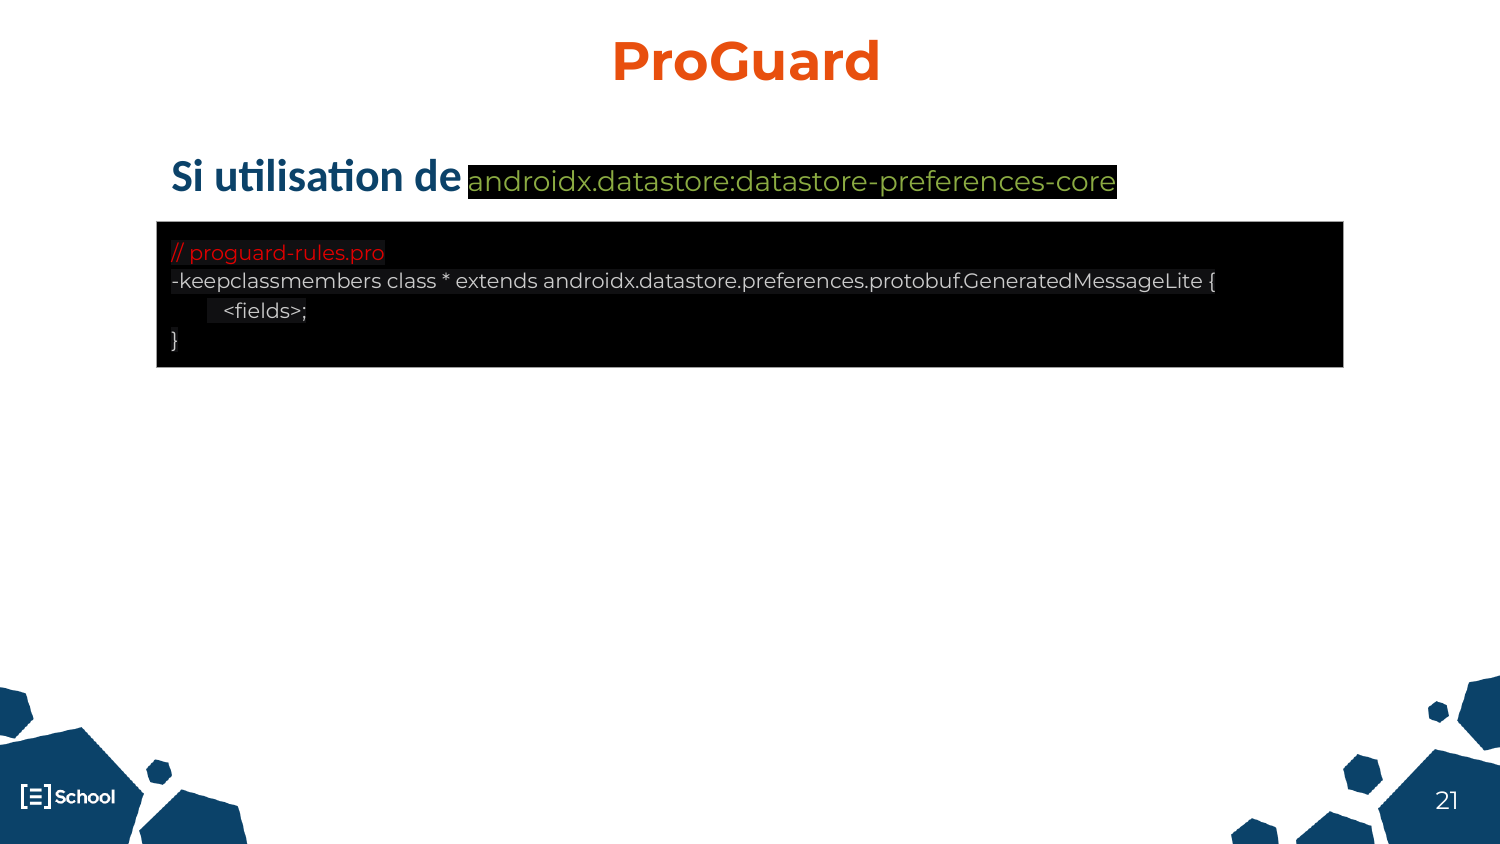

ProGuard
Si utilisation de androidx.datastore:datastore-preferences-core
| // proguard-rules.pro -keepclassmembers class \* extends androidx.datastore.preferences.protobuf.GeneratedMessageLite { <fields>; } |
| --- |
21